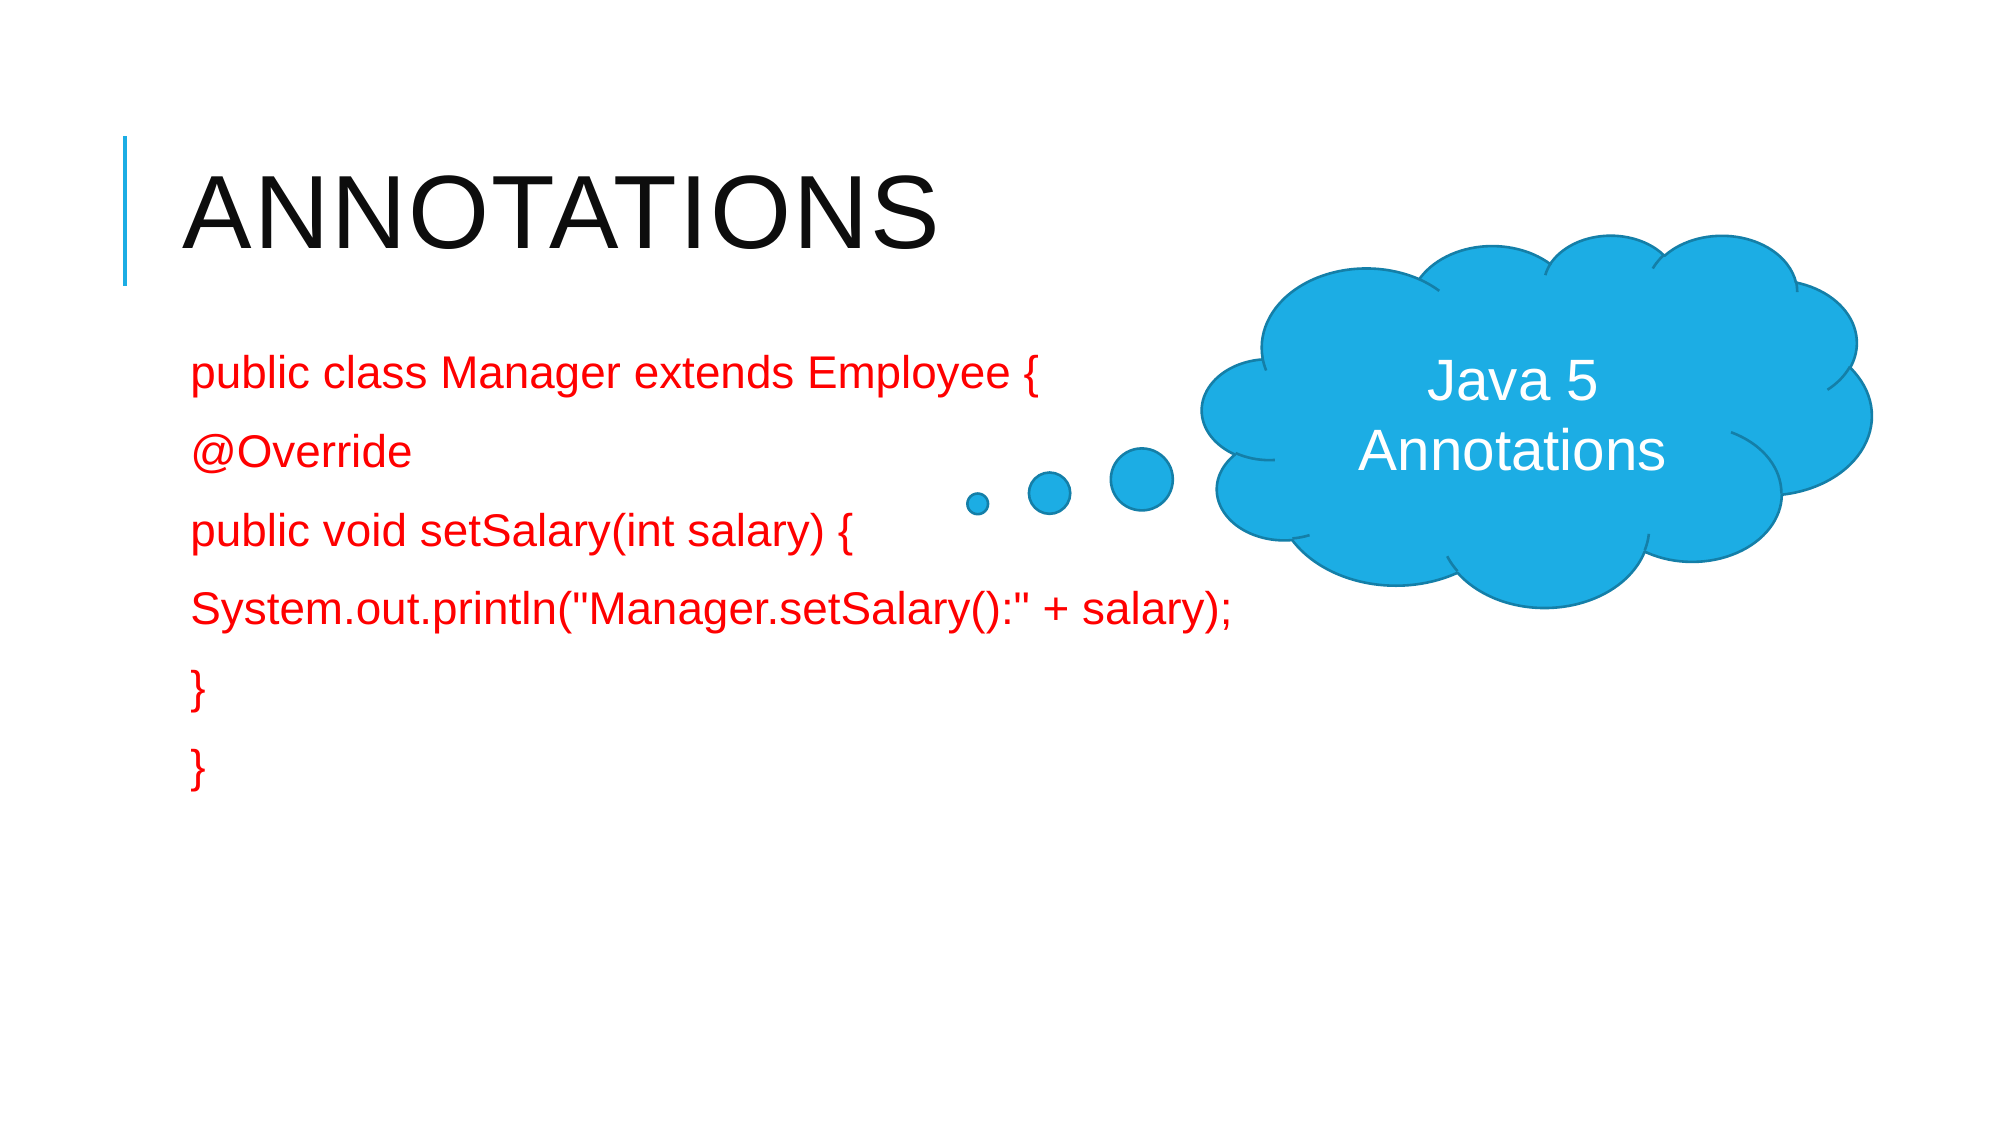

# Annotations
Java 5 Annotations
public class Manager extends Employee {
@Override
public void setSalary(int salary) {
System.out.println("Manager.setSalary():" + salary);
}
}